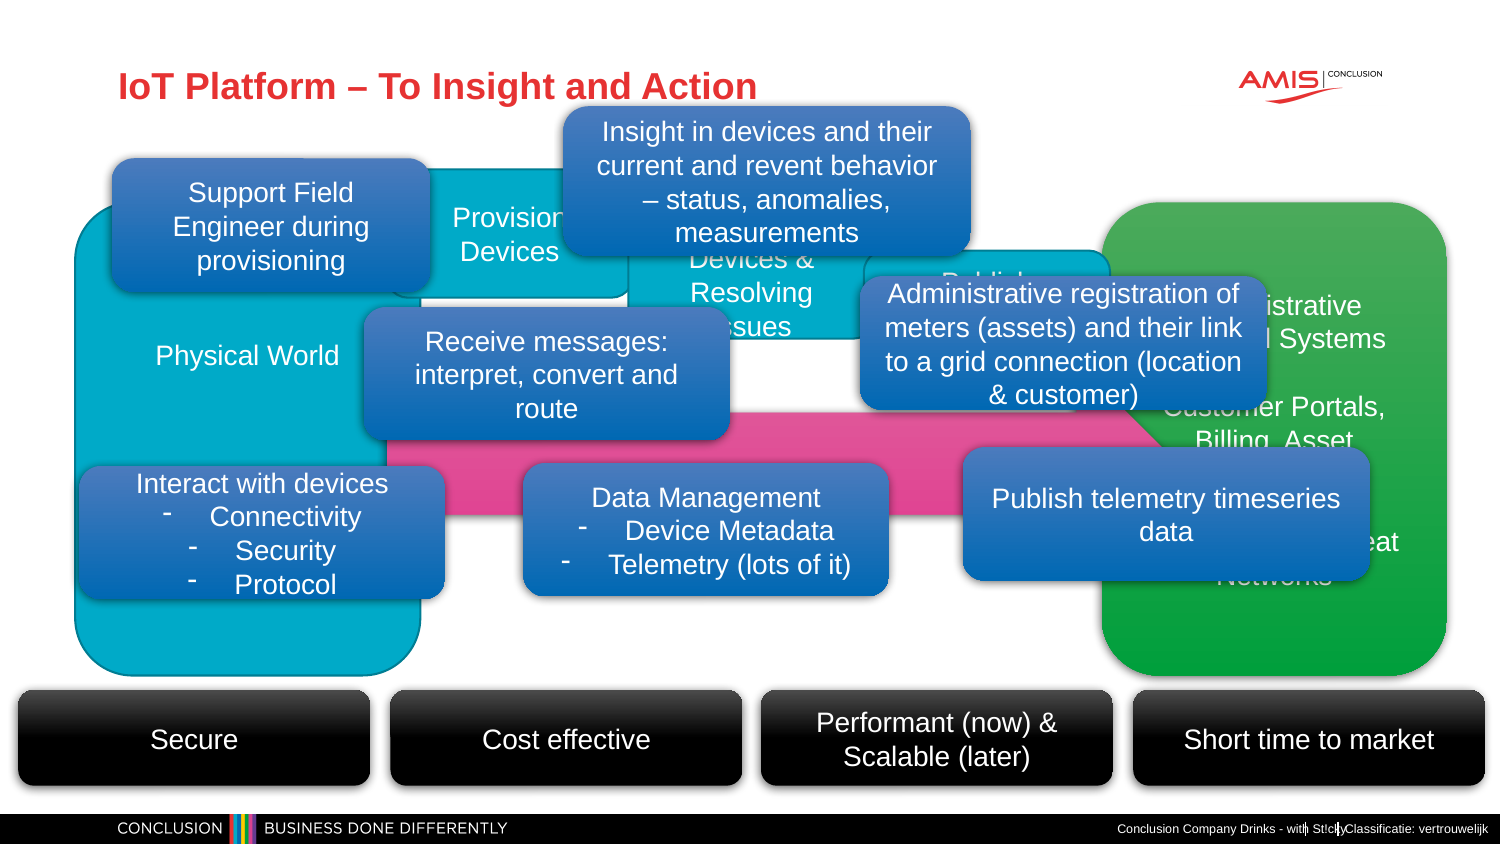

# IoT Platform – To Insight and Action
Insight in devices and their current and revent behavior – status, anomalies, measurements

Support Field Engineer during provisioning
Provision Devices
Physical World

High Volume in
Semi Real-Time
Administrative Backend Systems

Customer Portals, Billing, Asset Management

Operate Smart Heat Networks
Monitoring Devices & Resolving Issues
Publish cleansed, filtered data
Administrative registration of meters (assets) and their link to a grid connection (location & customer)
Receive messages: interpret, convert and route

Publish telemetry timeseries data
Data Management
Device Metadata
Telemetry (lots of it)
Interact with devices
Connectivity
Security
Protocol
Secure
Cost effective
Performant (now) & Scalable (later)
Short time to market
Conclusion Company Drinks - with St!cky